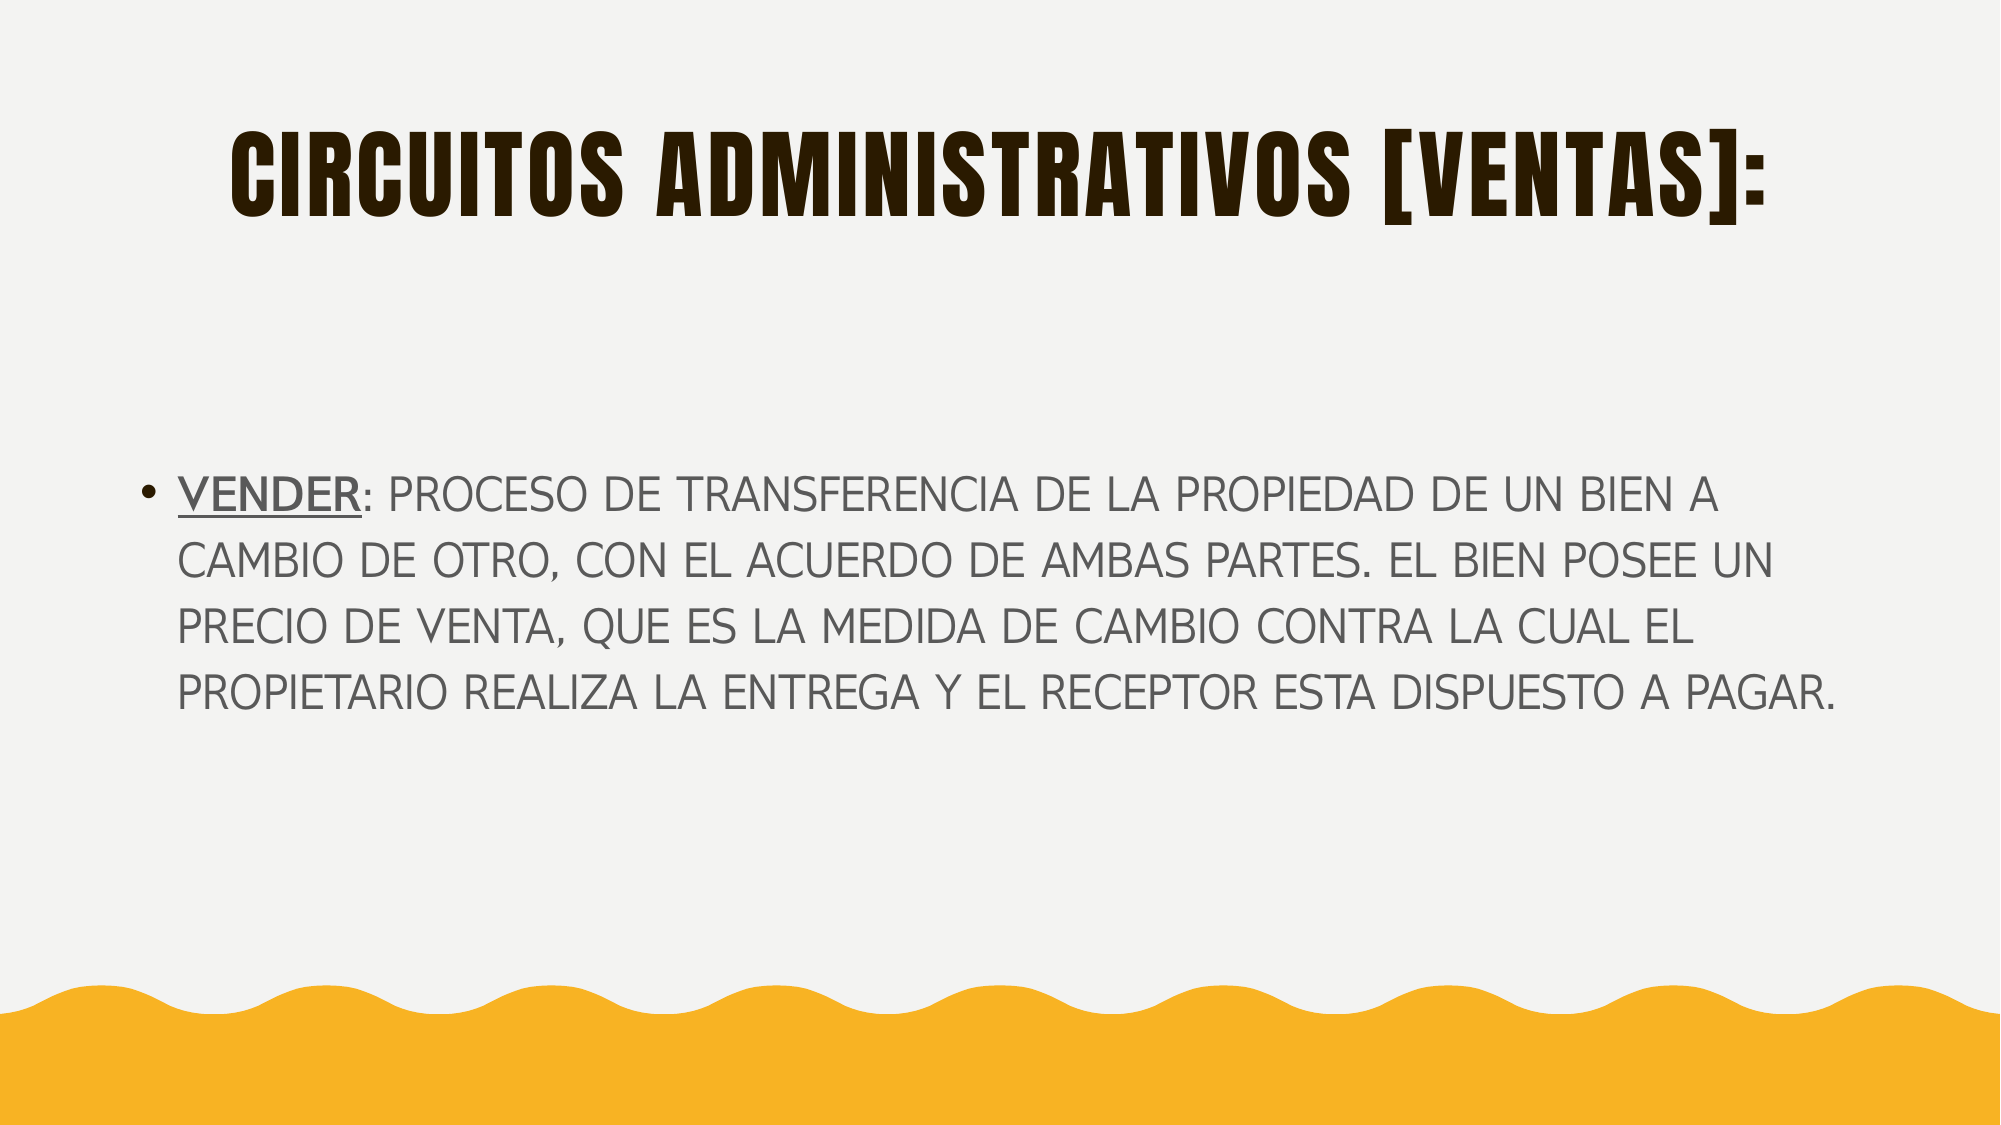

# CIRCUITOS ADMINISTRATIVOS [VENTAS]:

VENDER: PROCESO DE TRANSFERENCIA DE LA PROPIEDAD DE UN BIEN A CAMBIO DE OTRO, CON EL ACUERDO DE AMBAS PARTES. EL BIEN POSEE UN PRECIO DE VENTA, QUE ES LA MEDIDA DE CAMBIO CONTRA LA CUAL EL PROPIETARIO REALIZA LA ENTREGA Y EL RECEPTOR ESTA DISPUESTO A PAGAR.